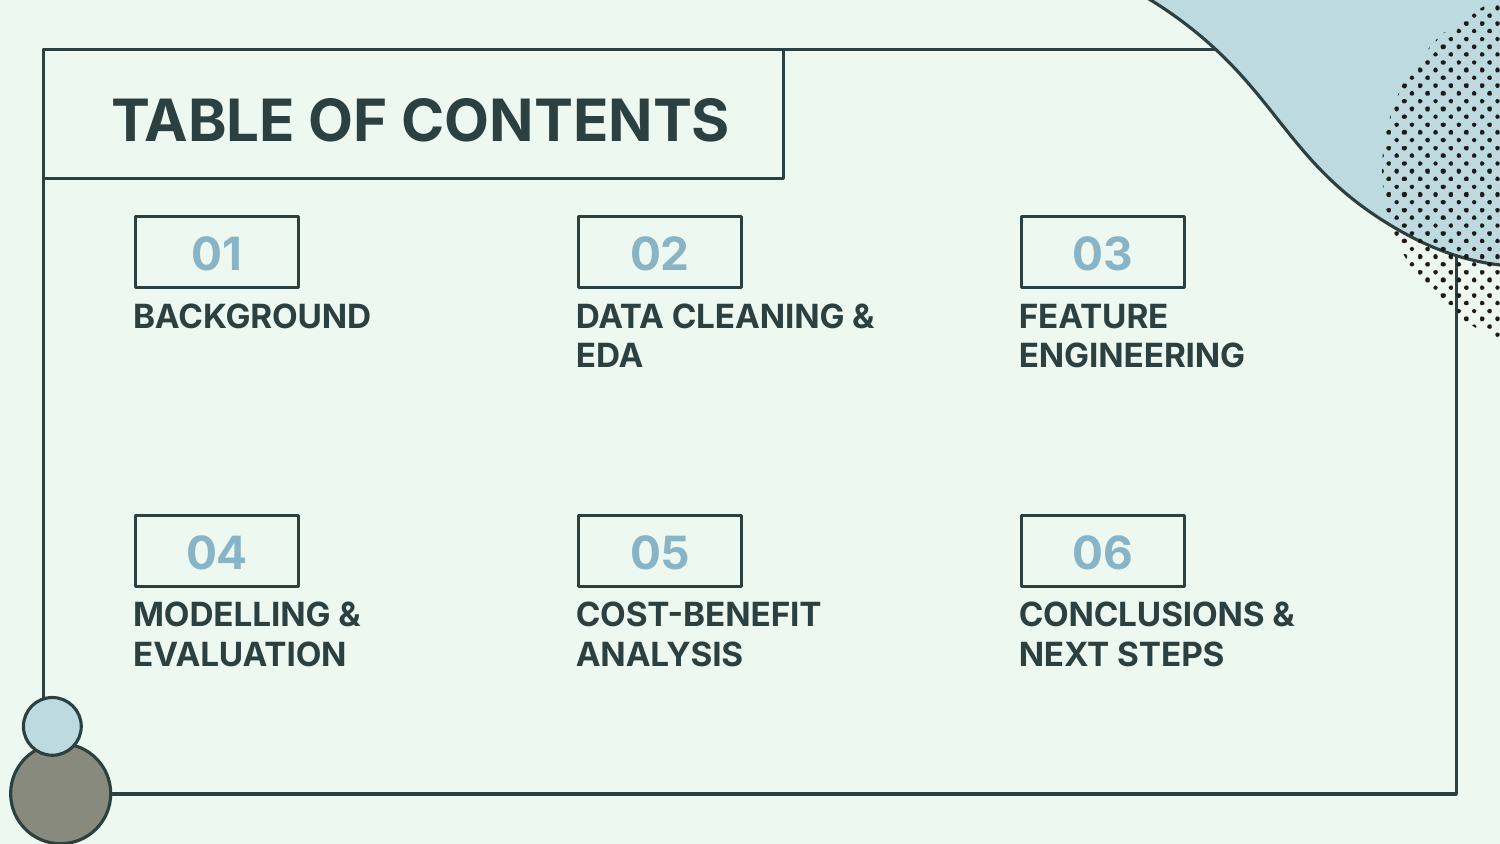

TABLE OF CONTENTS
01
02
03
# BACKGROUND

DATA CLEANING & EDA
FEATURE ENGINEERING
04
05
06
MODELLING &
EVALUATION
COST-BENEFIT ANALYSIS
CONCLUSIONS & NEXT STEPS